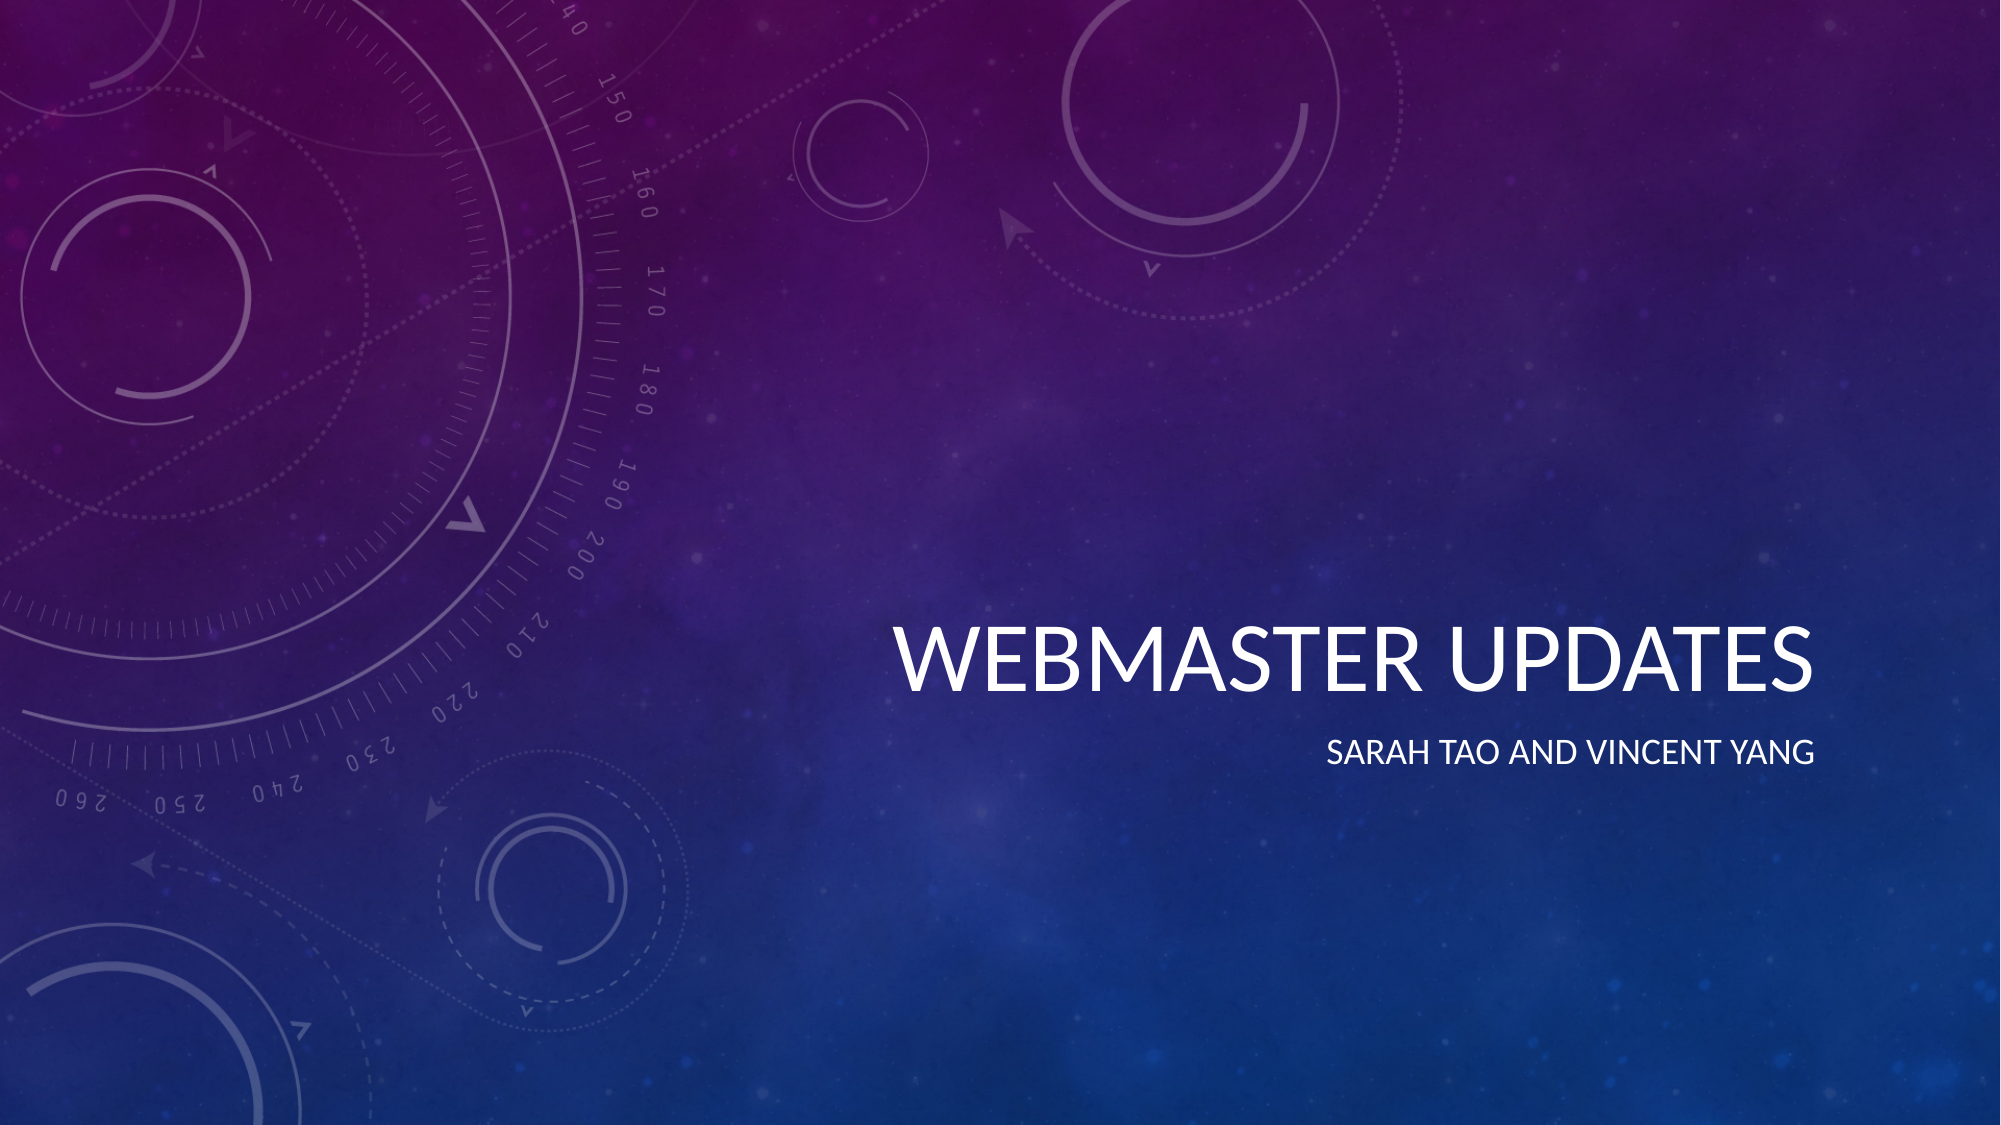

# Webmaster updates
Sarah Tao and vincent yang